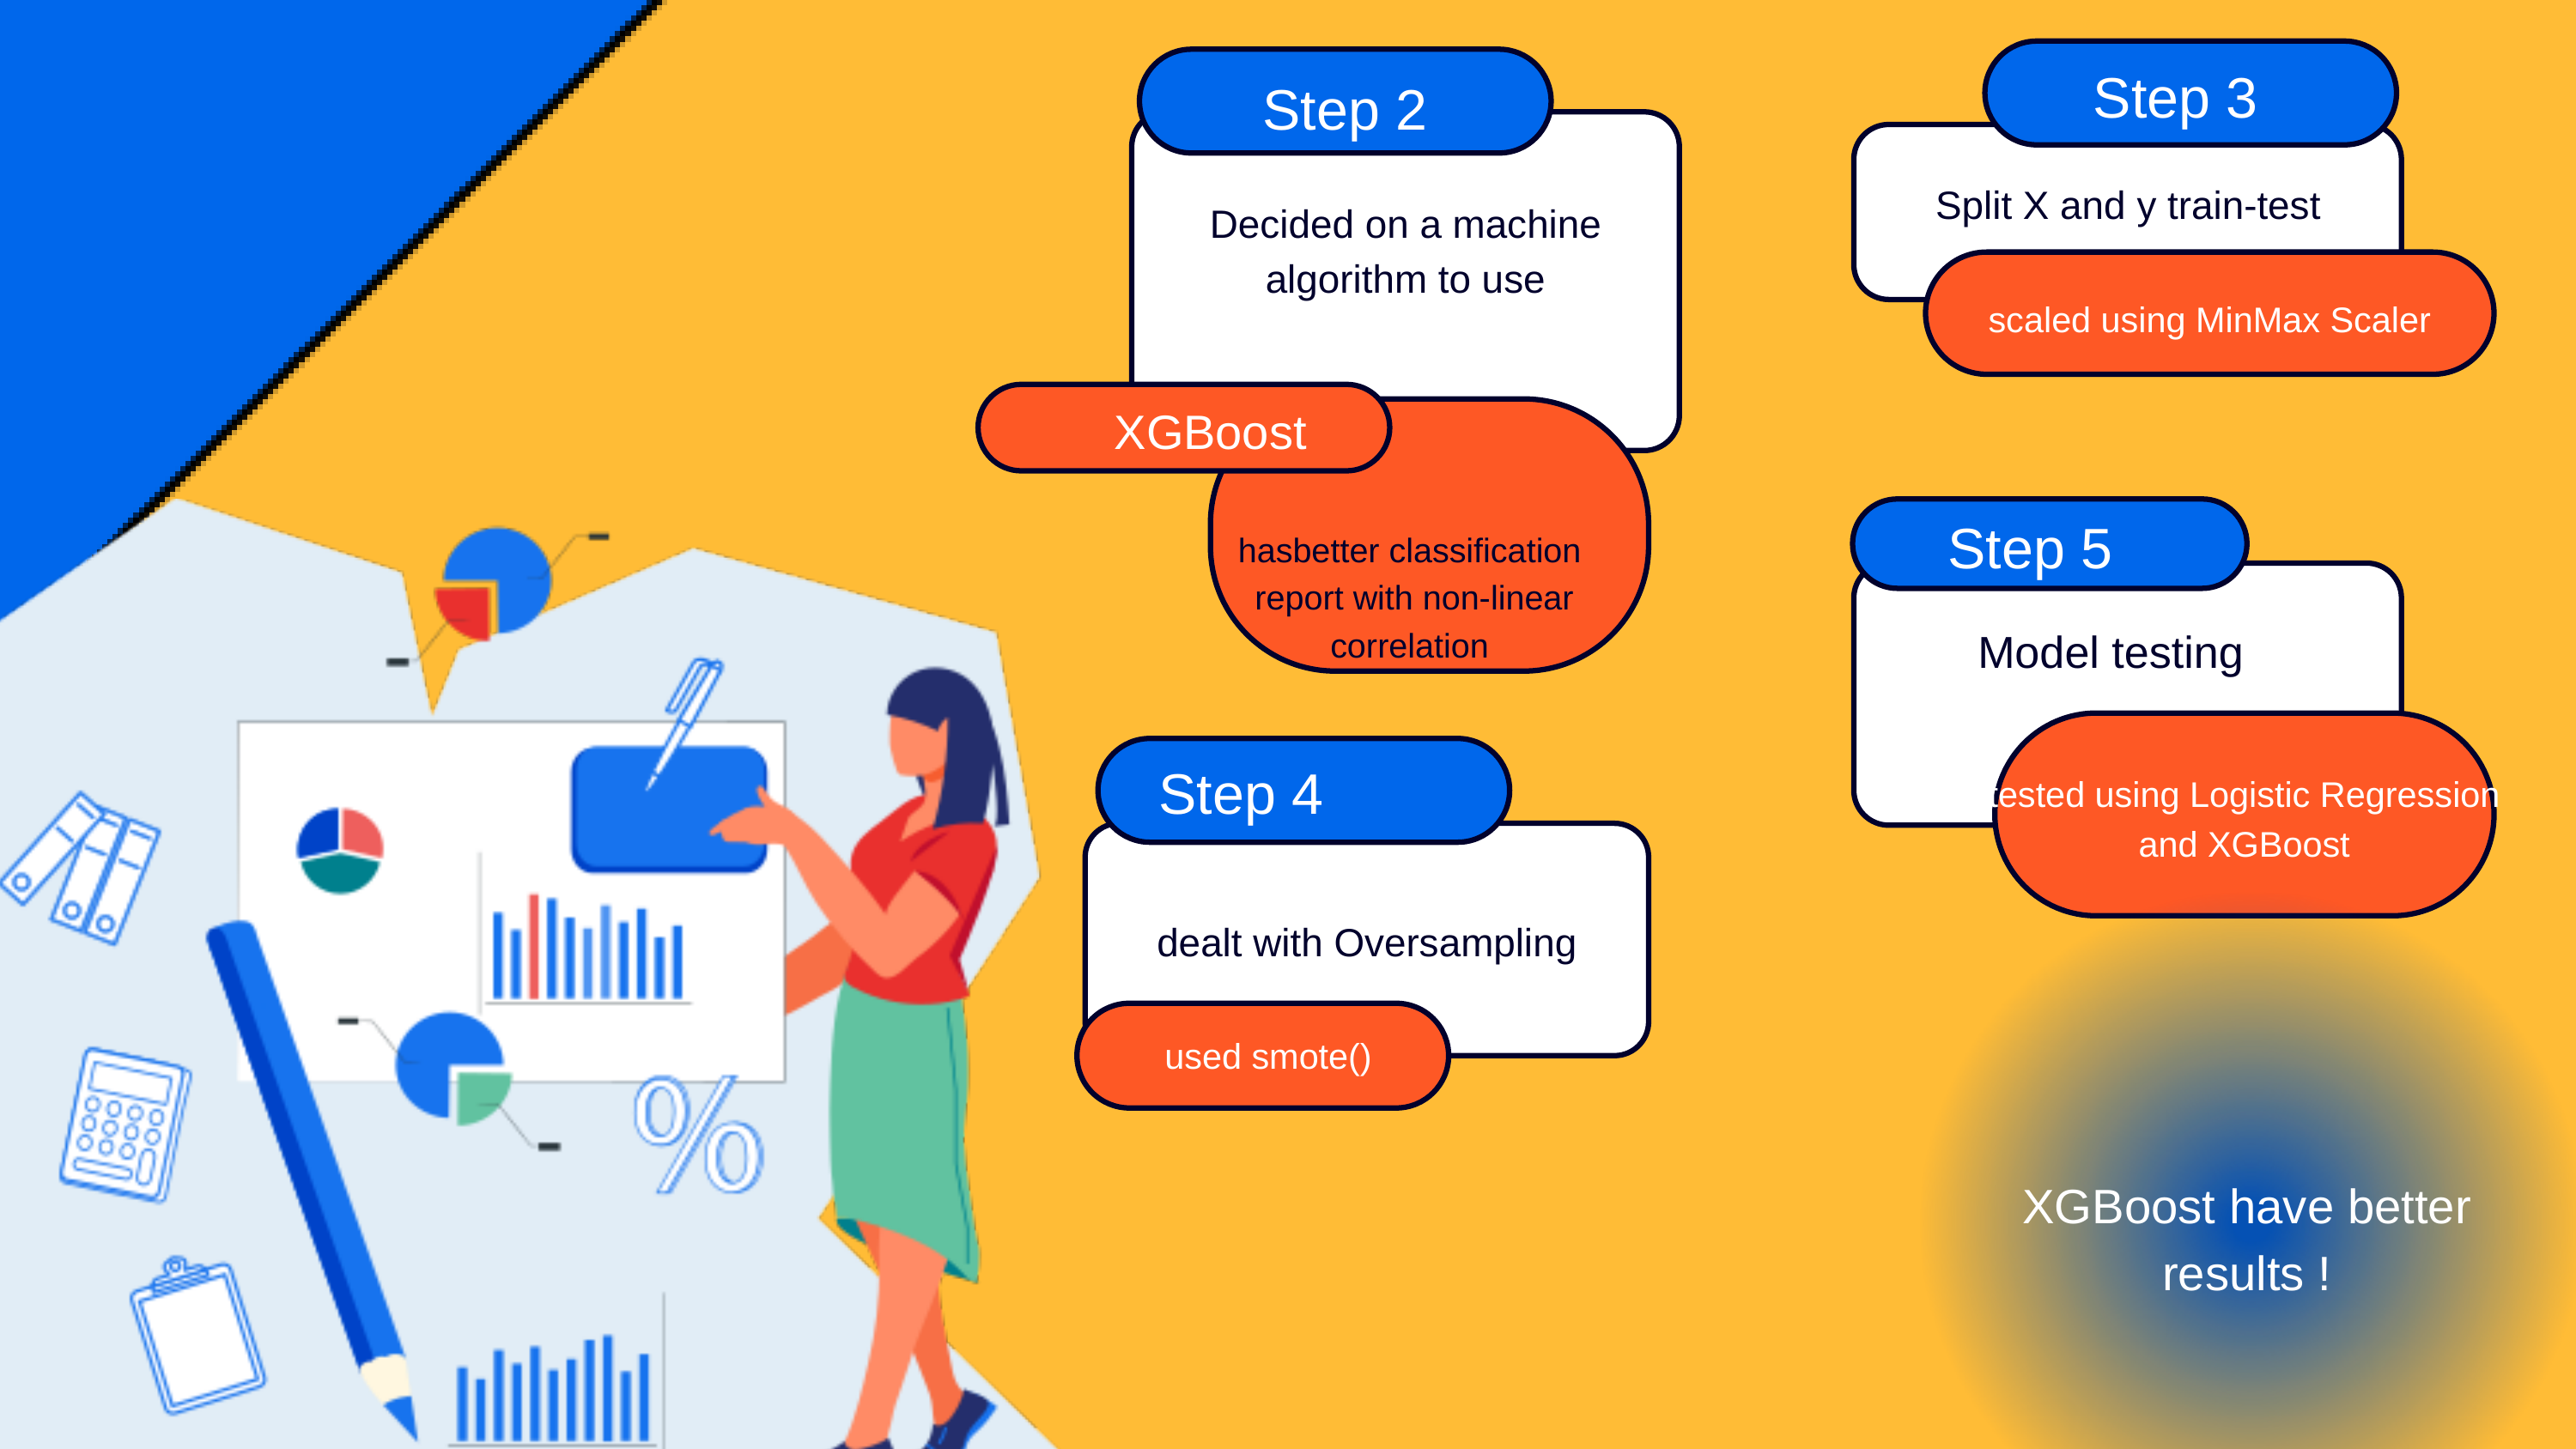

Step 3
Step 2

Split X and y train-test

Decided on a machine algorithm to use

scaled using MinMax Scaler

XGBoost

hasbetter classification
report with non-linear correlation

Step 5

Model testing

Step 4
tested using Logistic Regression and XGBoost

dealt with Oversampling

used smote()

XGBoost have better results !